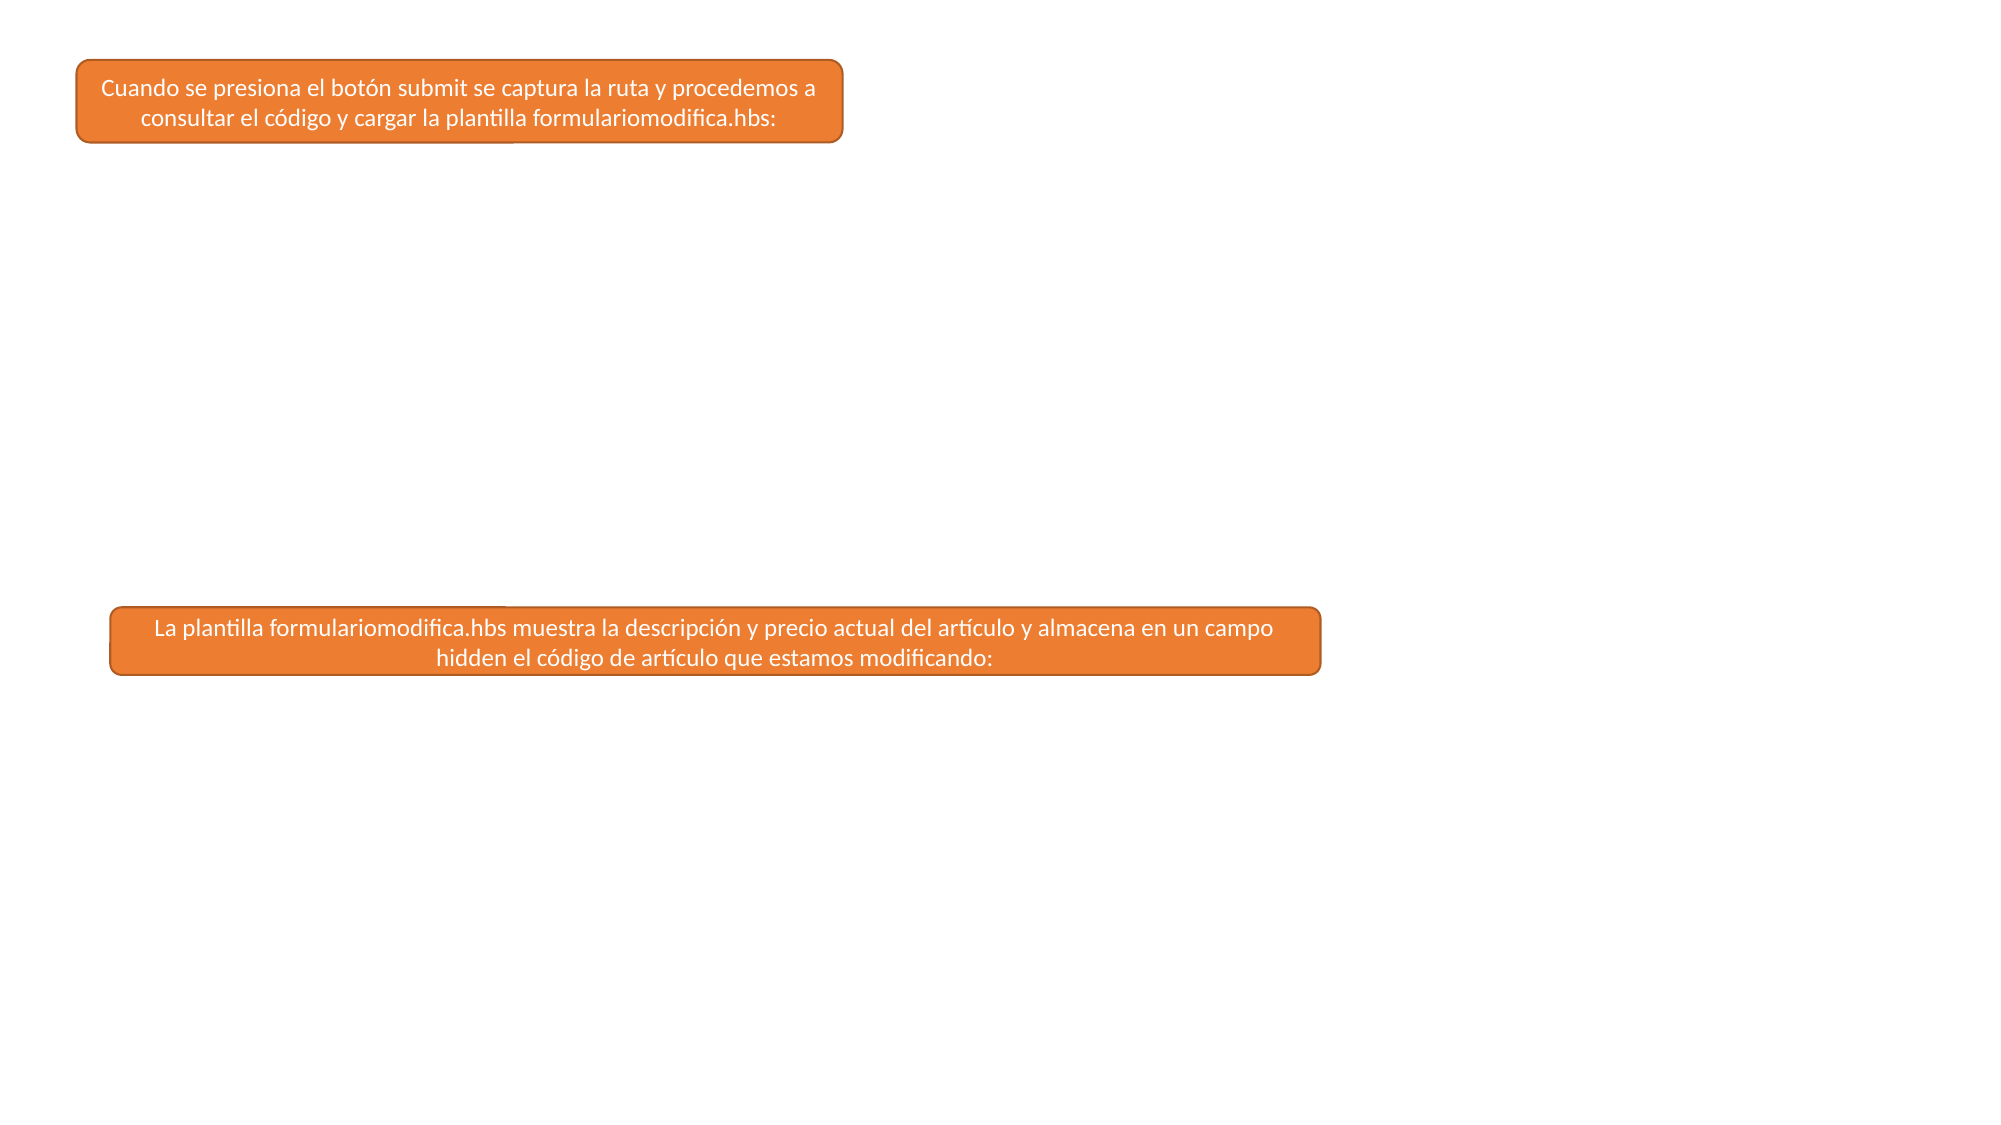

Cuando se presiona el botón submit se captura la ruta y procedemos a consultar el código y cargar la plantilla formulariomodifica.hbs:

La plantilla formulariomodifica.hbs muestra la descripción y precio actual del artículo y almacena en un campo hidden el código de artículo que estamos modificando: